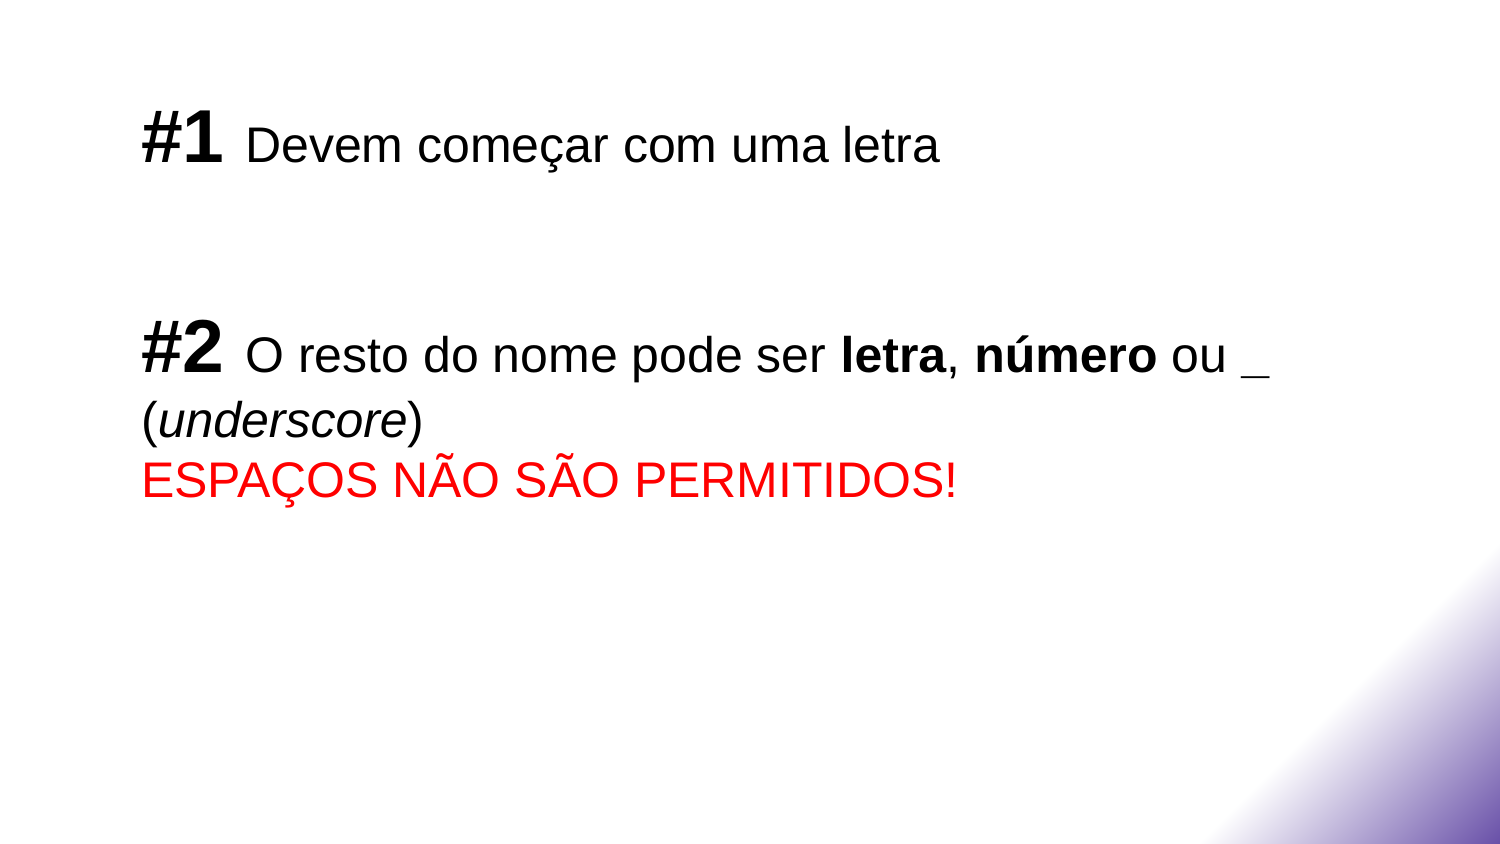

# #1 Devem começar com uma letra
#2 O resto do nome pode ser letra, número ou _ (underscore)
ESPAÇOS NÃO SÃO PERMITIDOS!